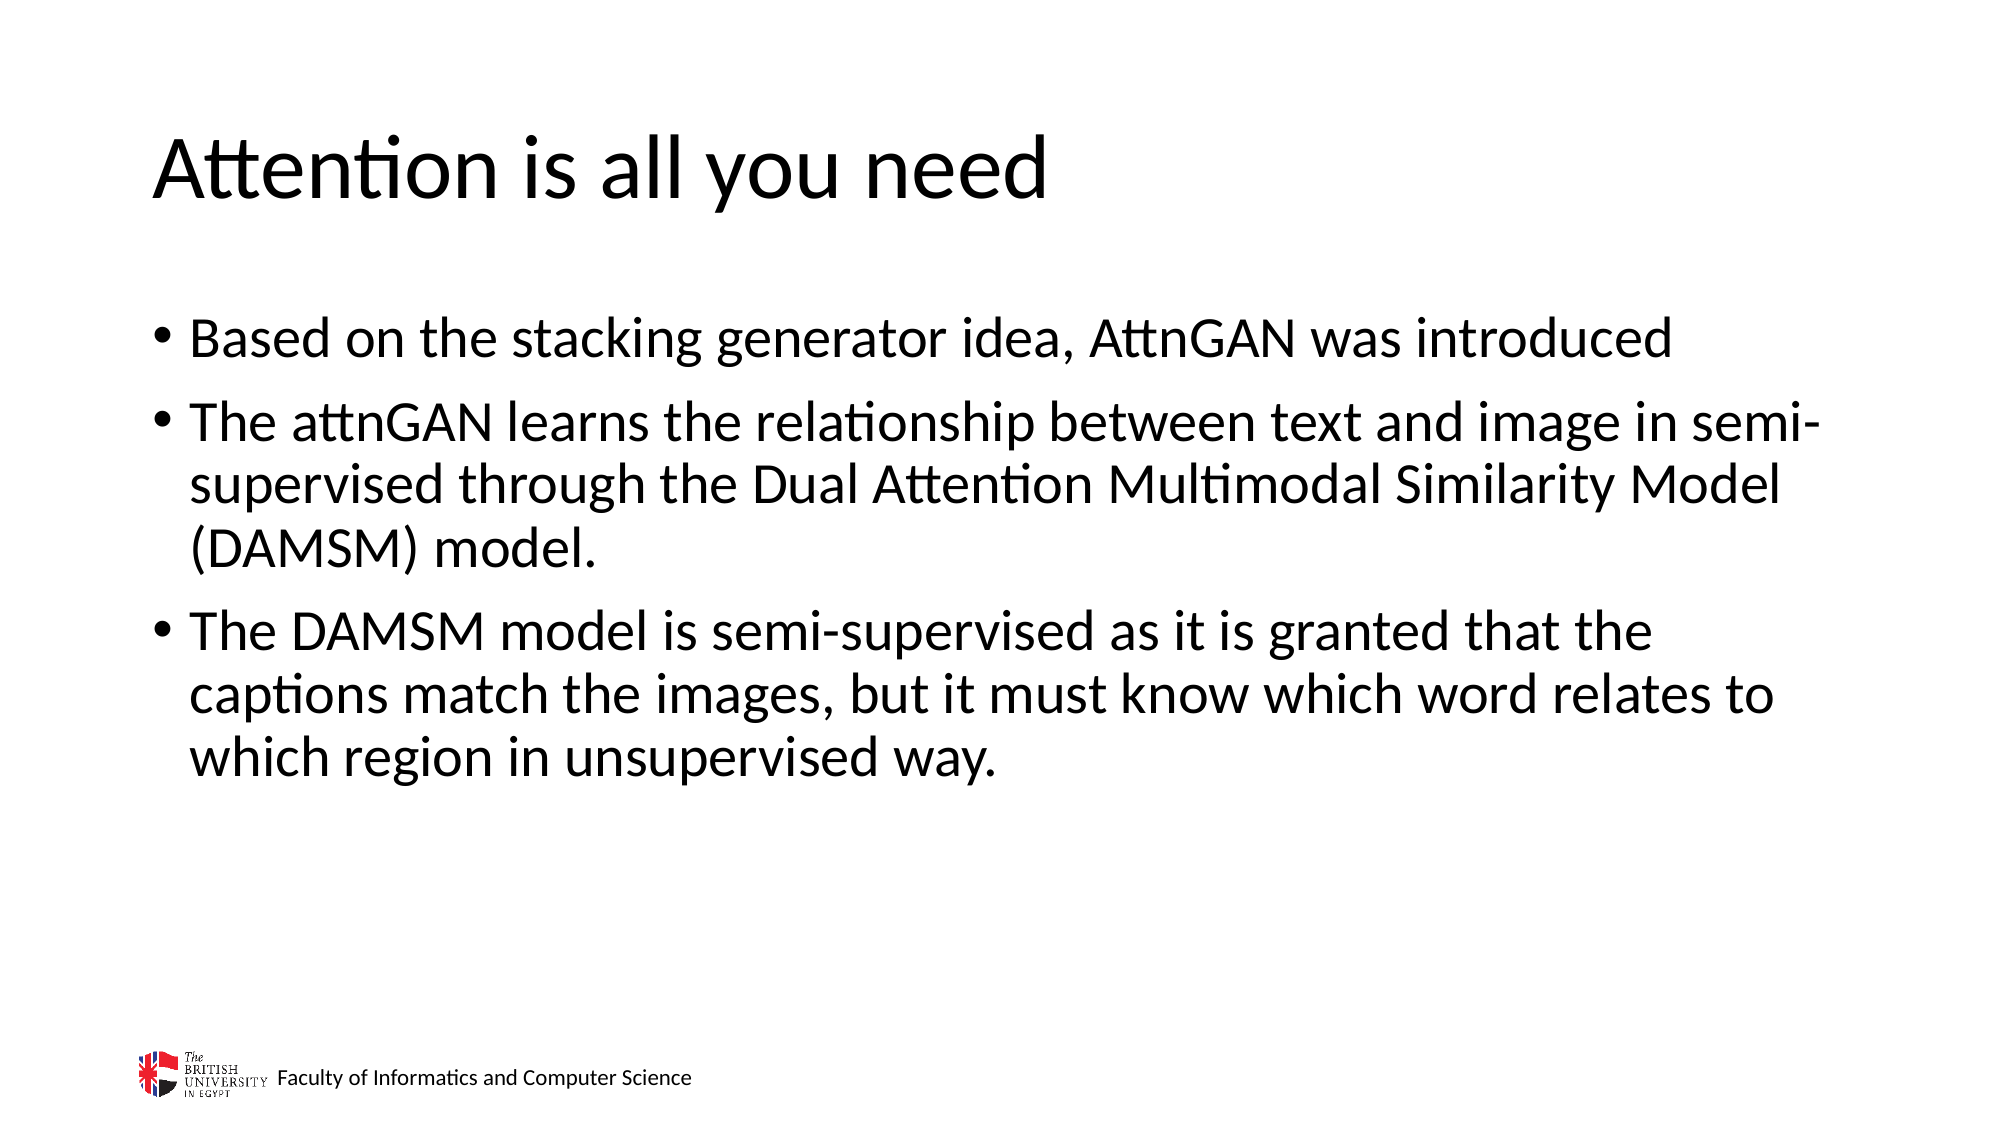

# Attention is all you need
Based on the stacking generator idea, AttnGAN was introduced
The attnGAN learns the relationship between text and image in semi-supervised through the Dual Attention Multimodal Similarity Model (DAMSM) model.
The DAMSM model is semi-supervised as it is granted that the captions match the images, but it must know which word relates to which region in unsupervised way.